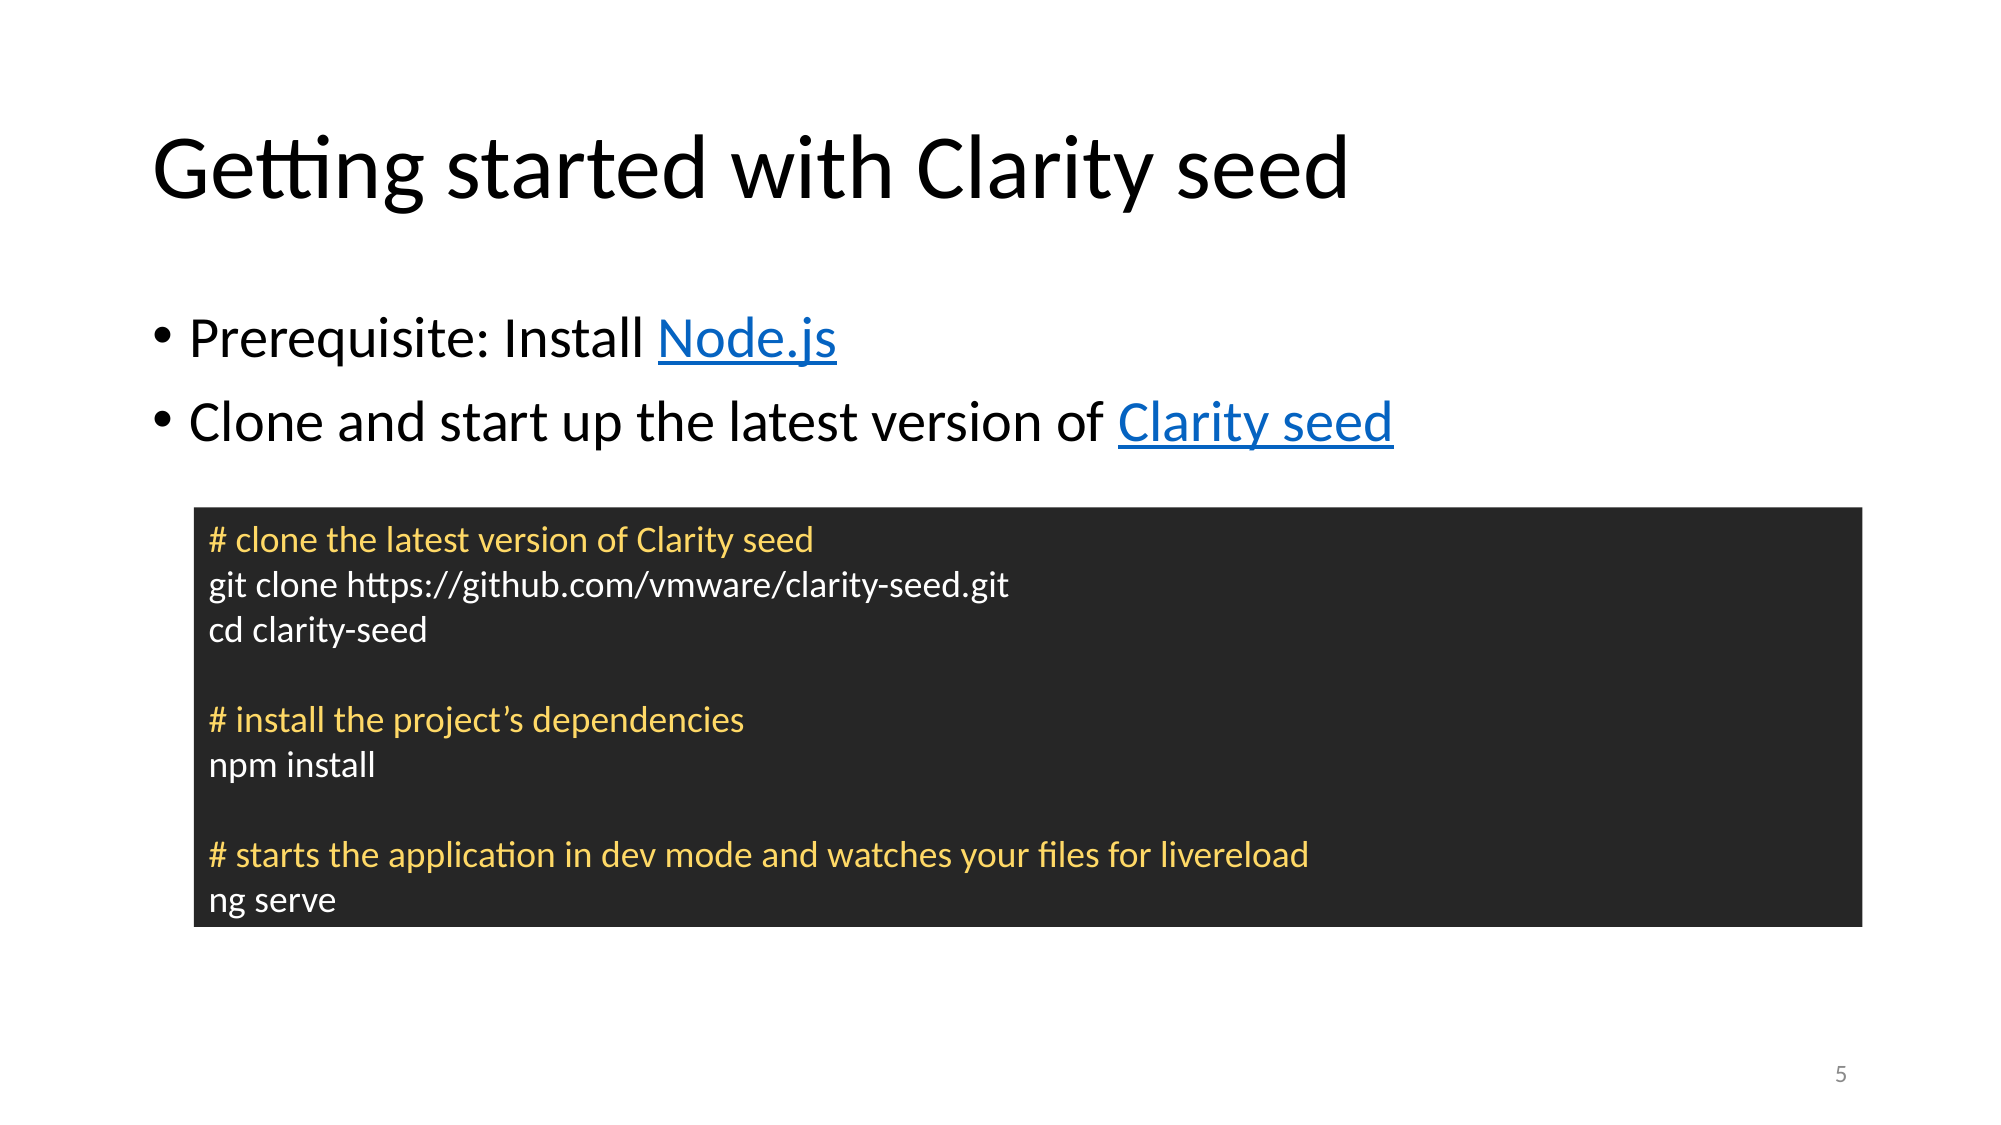

# Getting started with Clarity seed
Prerequisite: Install Node.js
Clone and start up the latest version of Clarity seed
# clone the latest version of Clarity seed
git clone https://github.com/vmware/clarity-seed.git
cd clarity-seed

# install the project’s dependencies
npm install

# starts the application in dev mode and watches your files for livereload
ng serve
5